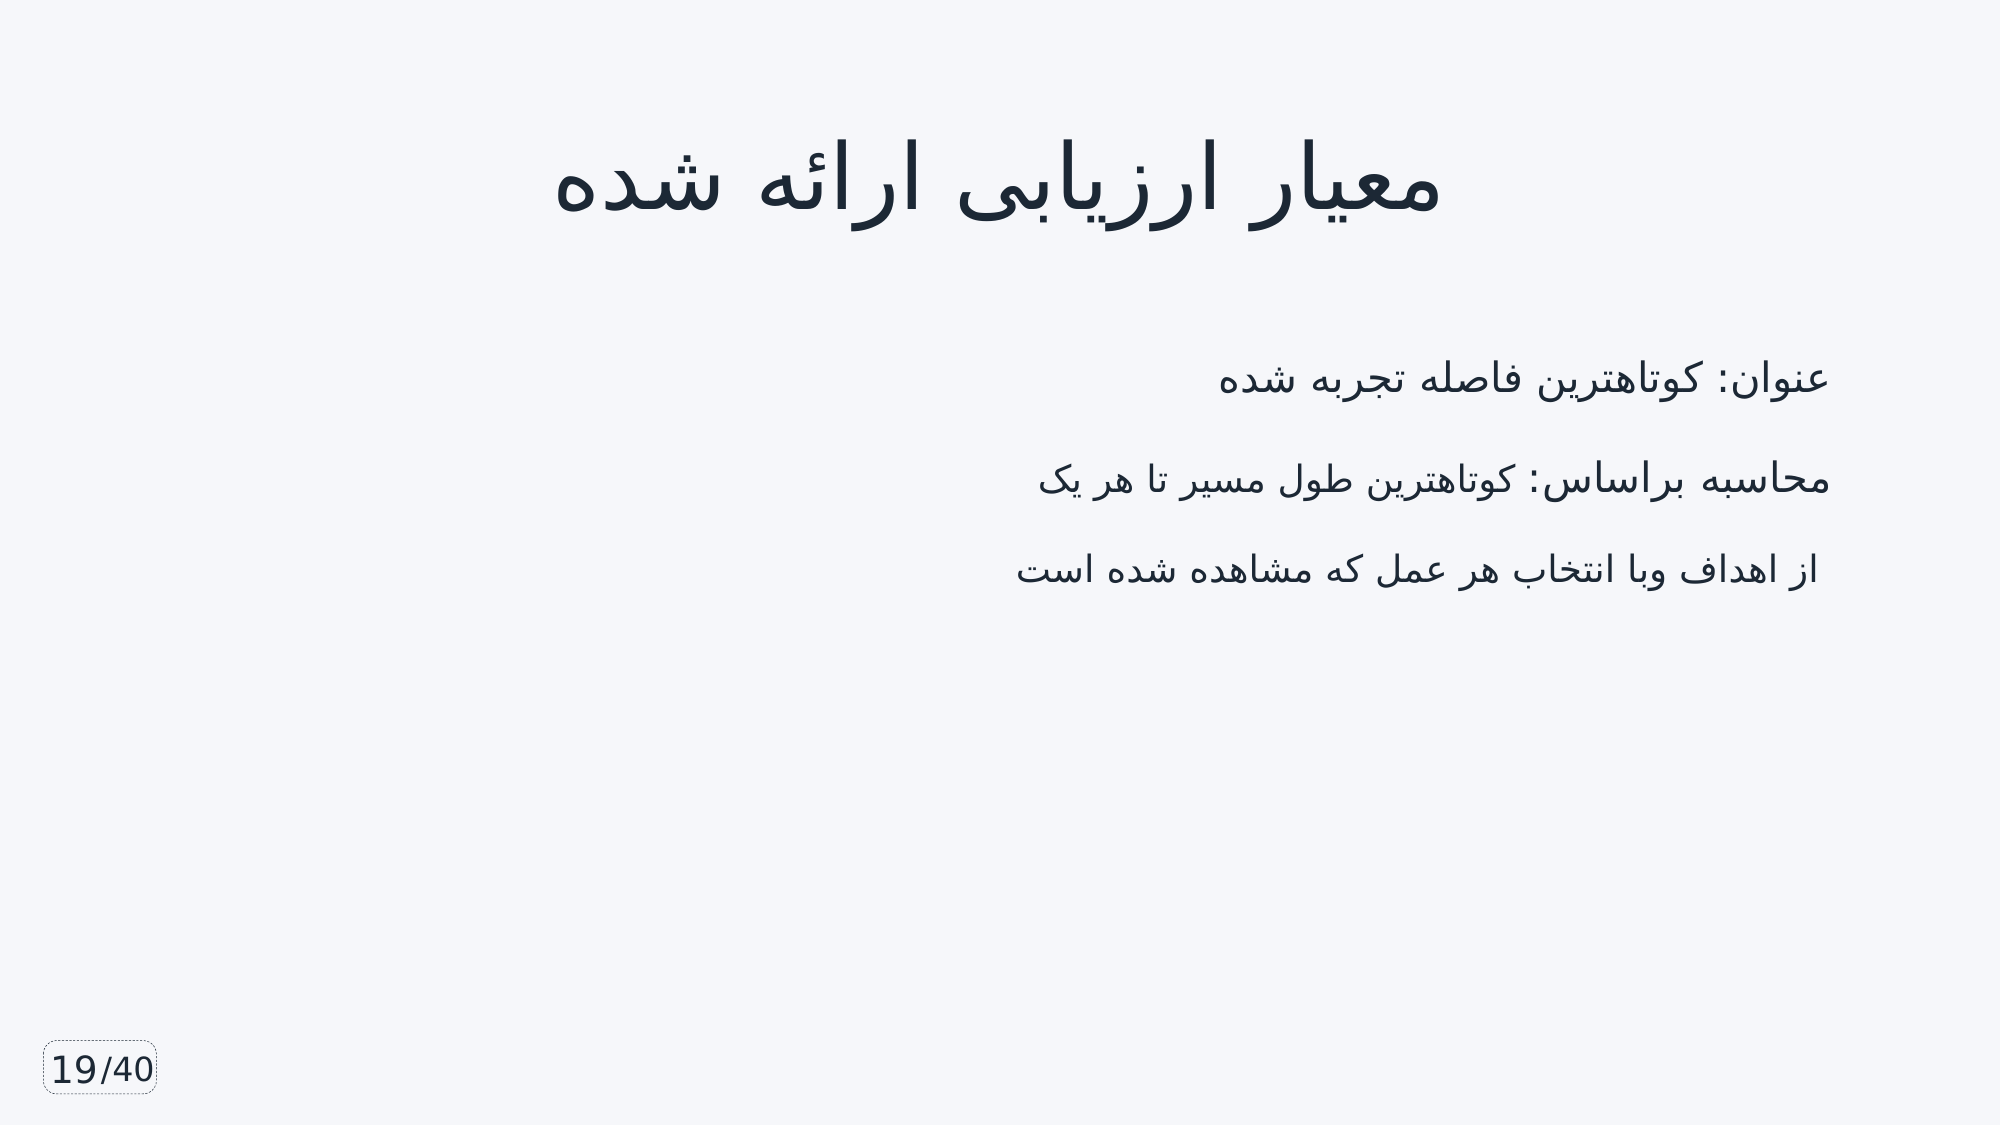

# معیار ارزیابی ارائه شده
عنوان: کوتاهترین فاصله تجربه شده
محاسبه براساس: کوتاهترین طول مسیر تا هر یک
 از اهداف وبا انتخاب هر عمل که مشاهده شده است

1
2
3
4
5
6
7
8
9
|  |  |  |  |  |  |  |  |  |
| --- | --- | --- | --- | --- | --- | --- | --- | --- |
|  |  |  |  |  |  |  |  |  |
|  |  |  |  |  |  |  |  |  |
0
0
0
0
0
0
0
0
0
2
3
5
8
5
3
4
2
3
0
0
0
0
0
0
0
0
0
1
1
2
2
4
1
1
3
4
0
0
0
0
0
0
0
0
0
1
8
3
4
5
2
9
7
6
| 4 | 3 | 2 | 1 |
| --- | --- | --- | --- |
|  | 5 |  |  |
| 9 | 8 | 7 | 6 |

19